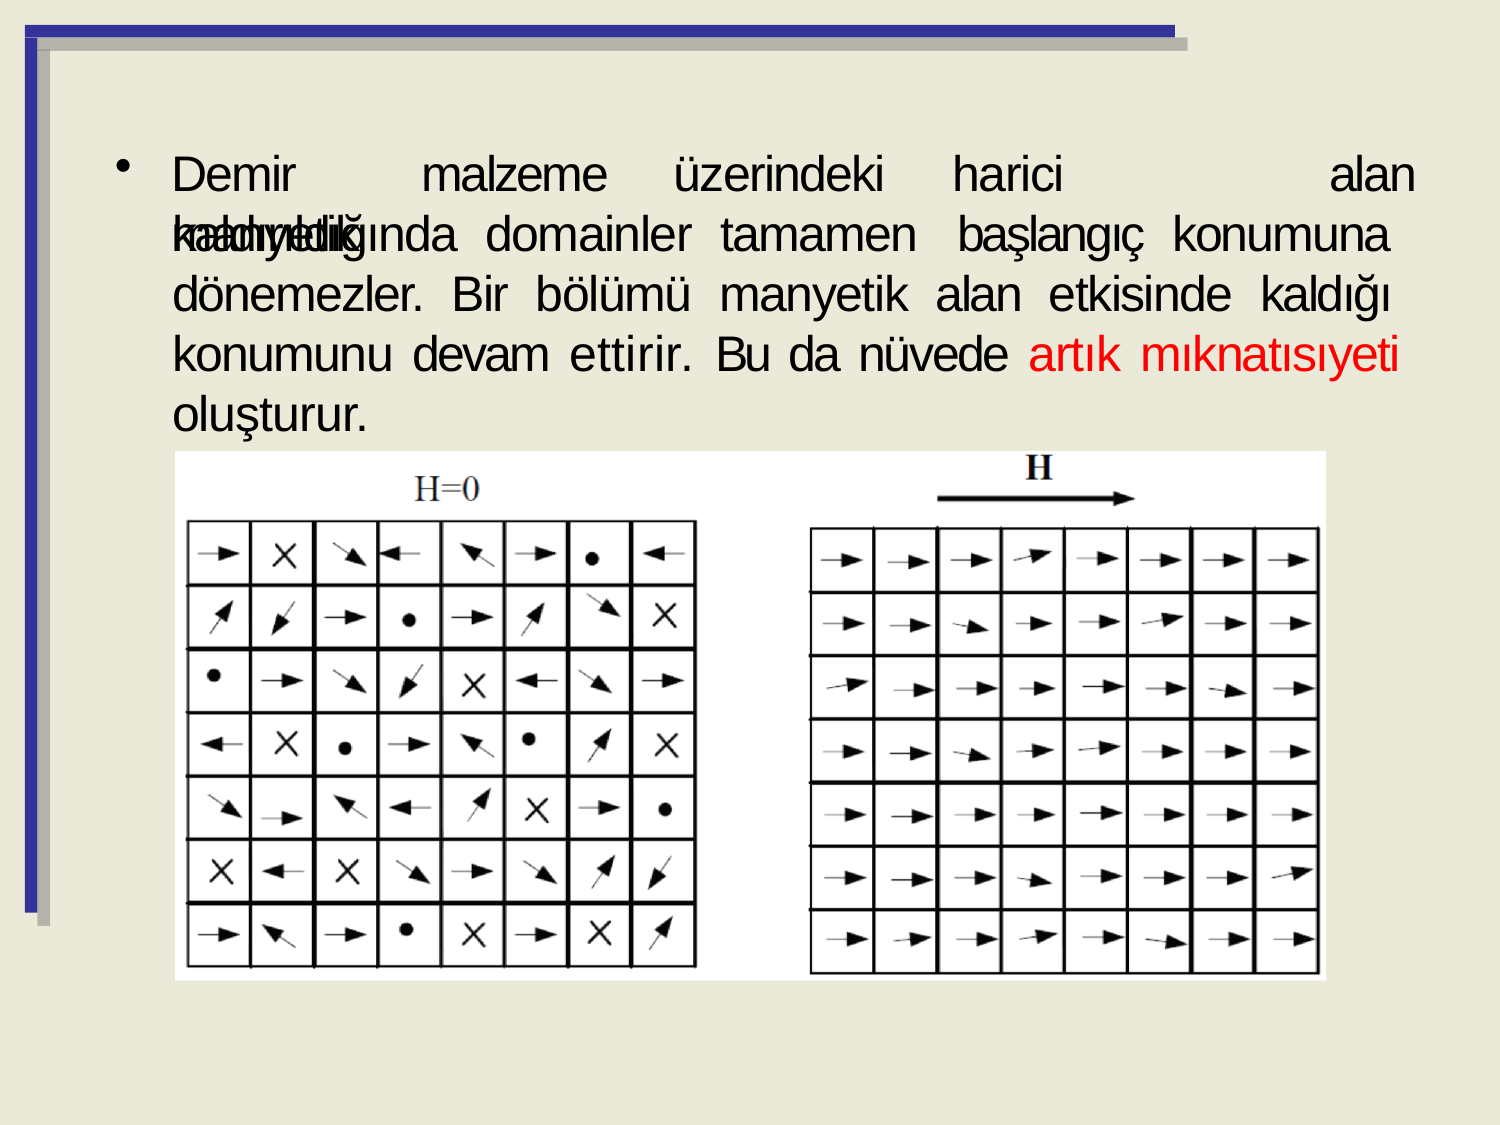

Demir	malzeme	üzerindeki	harici	manyetik
alan
kaldırıldığında domainler tamamen başlangıç konumuna  dönemezler. Bir bölümü manyetik alan etkisinde kaldığı  konumunu devam ettirir. Bu da nüvede artık mıknatısıyeti  oluşturur.